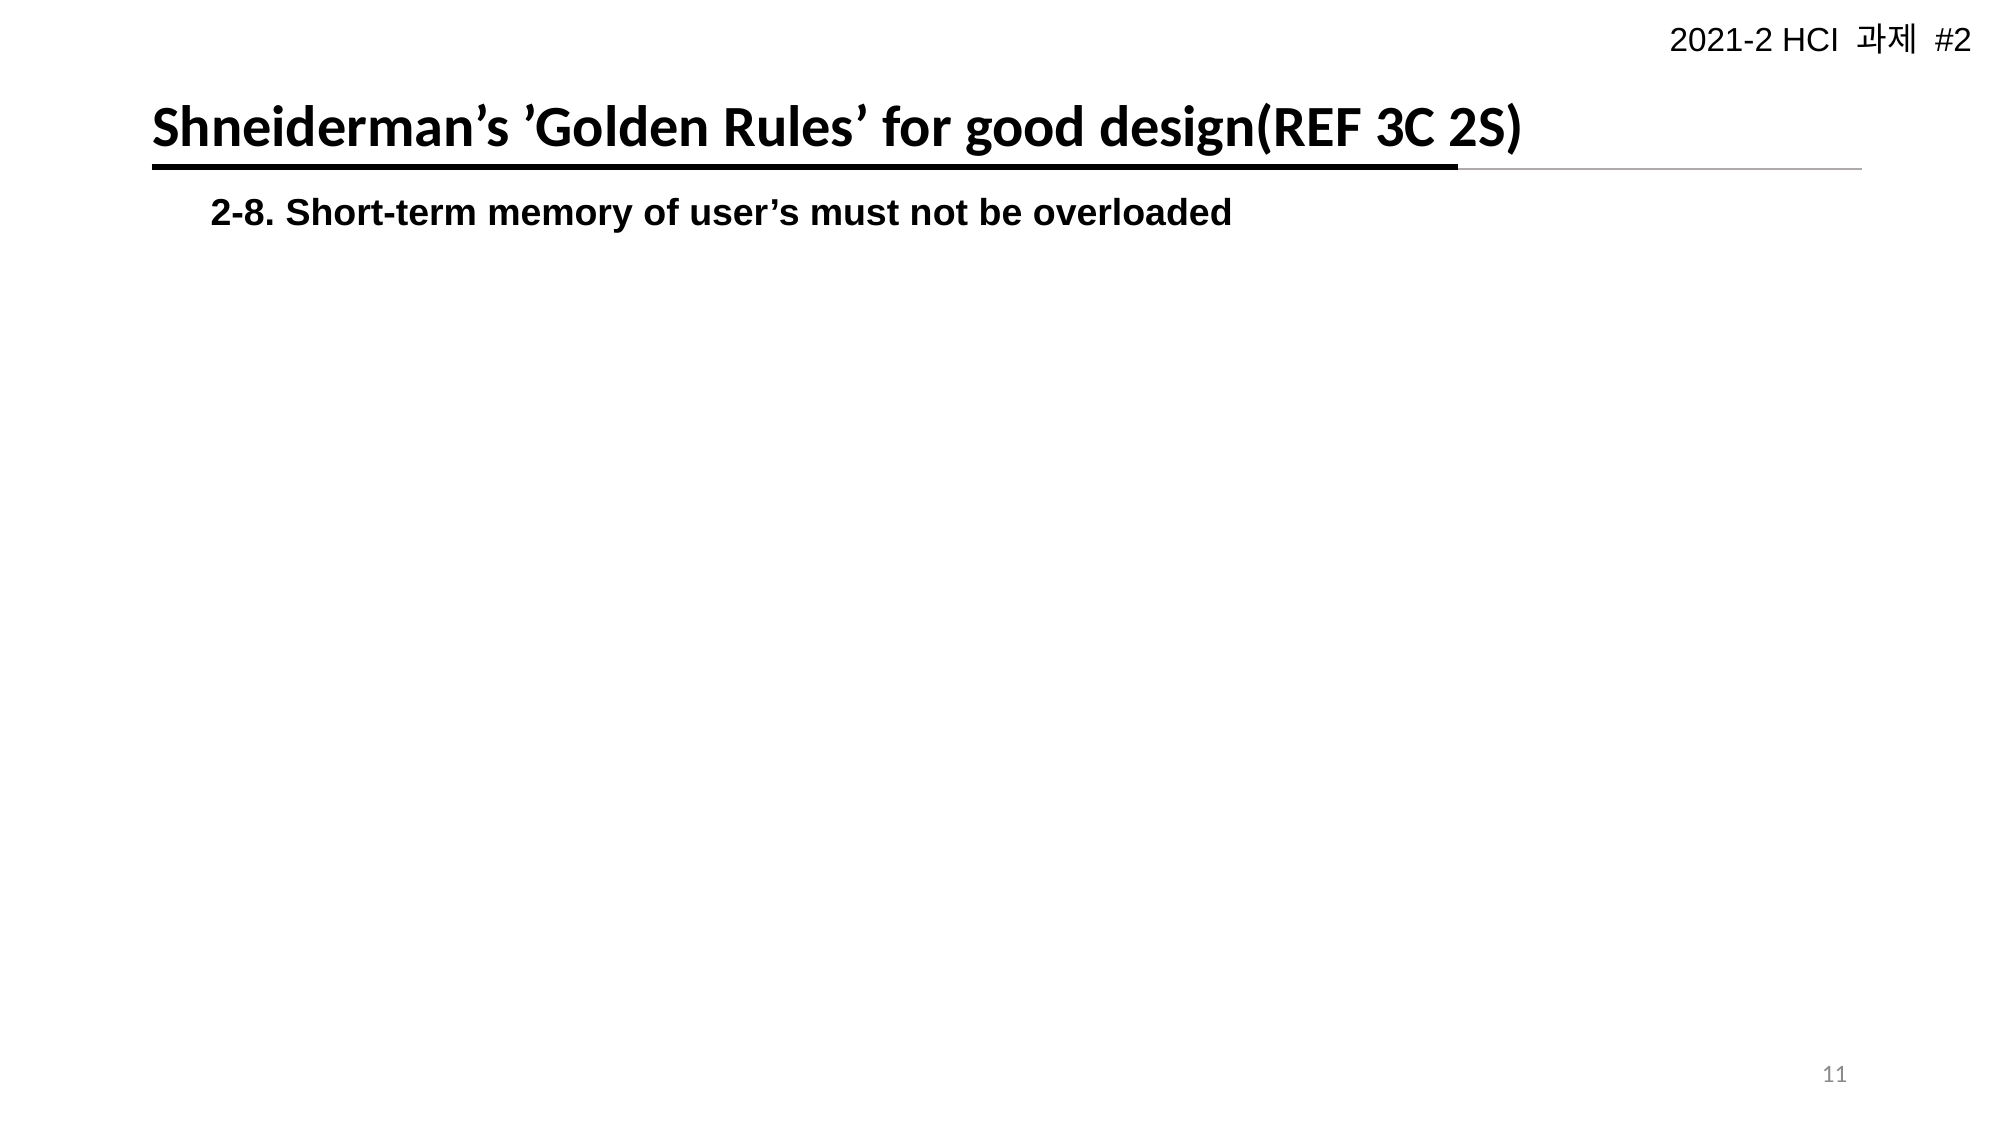

# Shneiderman’s ’Golden Rules’ for good design(REF 3C 2S)
2-8. Short-term memory of user’s must not be overloaded
11